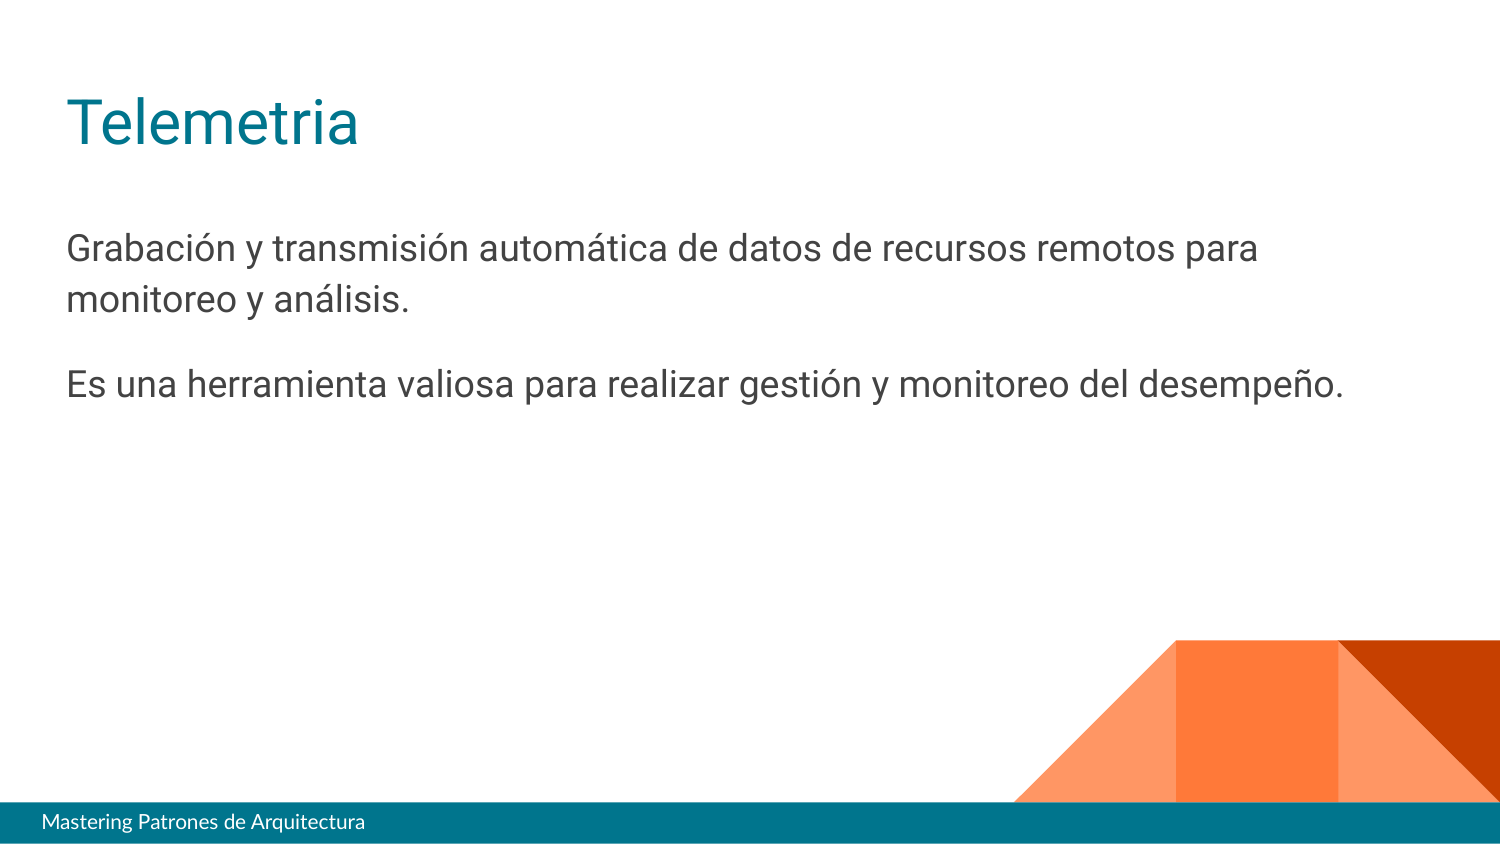

# Telemetria
Grabación y transmisión automática de datos de recursos remotos para monitoreo y análisis.
Es una herramienta valiosa para realizar gestión y monitoreo del desempeño.